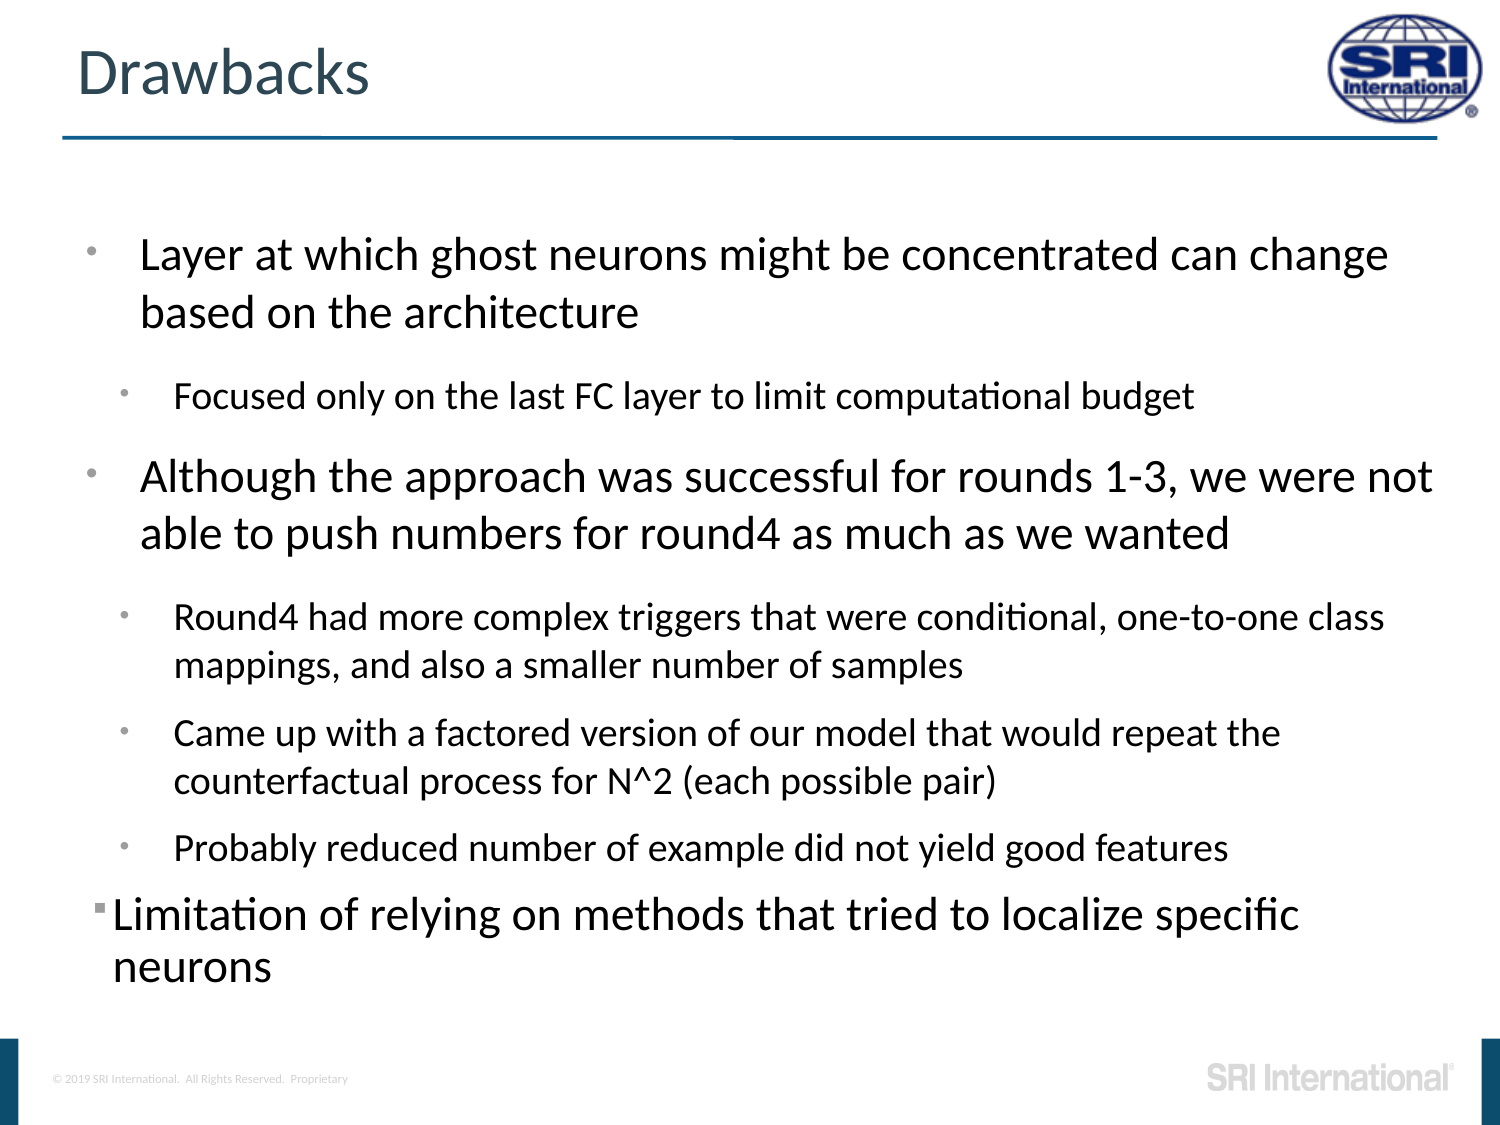

# Drawbacks
Layer at which ghost neurons might be concentrated can change based on the architecture
Focused only on the last FC layer to limit computational budget
Although the approach was successful for rounds 1-3, we were not able to push numbers for round4 as much as we wanted
Round4 had more complex triggers that were conditional, one-to-one class mappings, and also a smaller number of samples
Came up with a factored version of our model that would repeat the counterfactual process for N^2 (each possible pair)
Probably reduced number of example did not yield good features
Limitation of relying on methods that tried to localize specific neurons